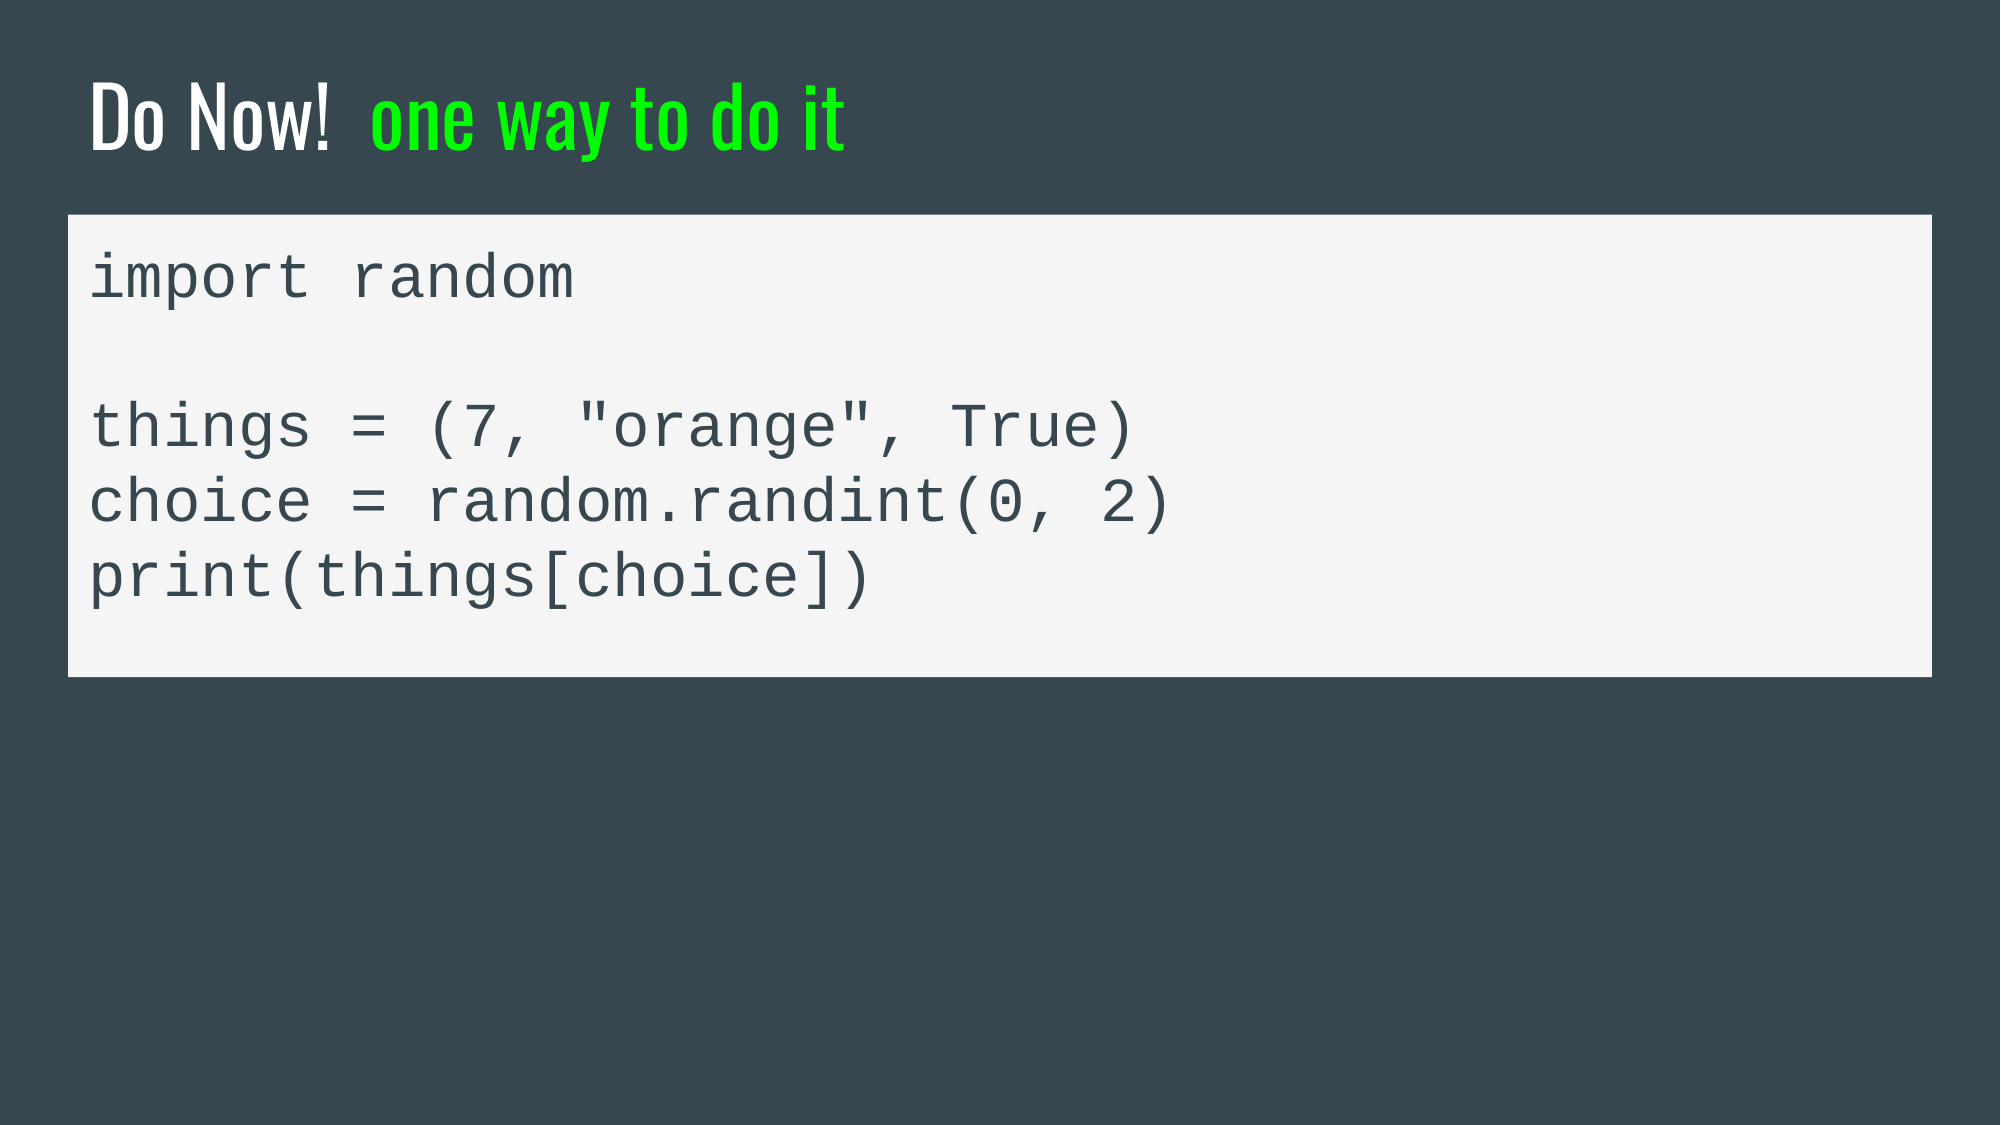

# Do Now!  one way to do it
import random

things = (7, "orange", True)
choice = random.randint(0, 2)
print(things[choice])